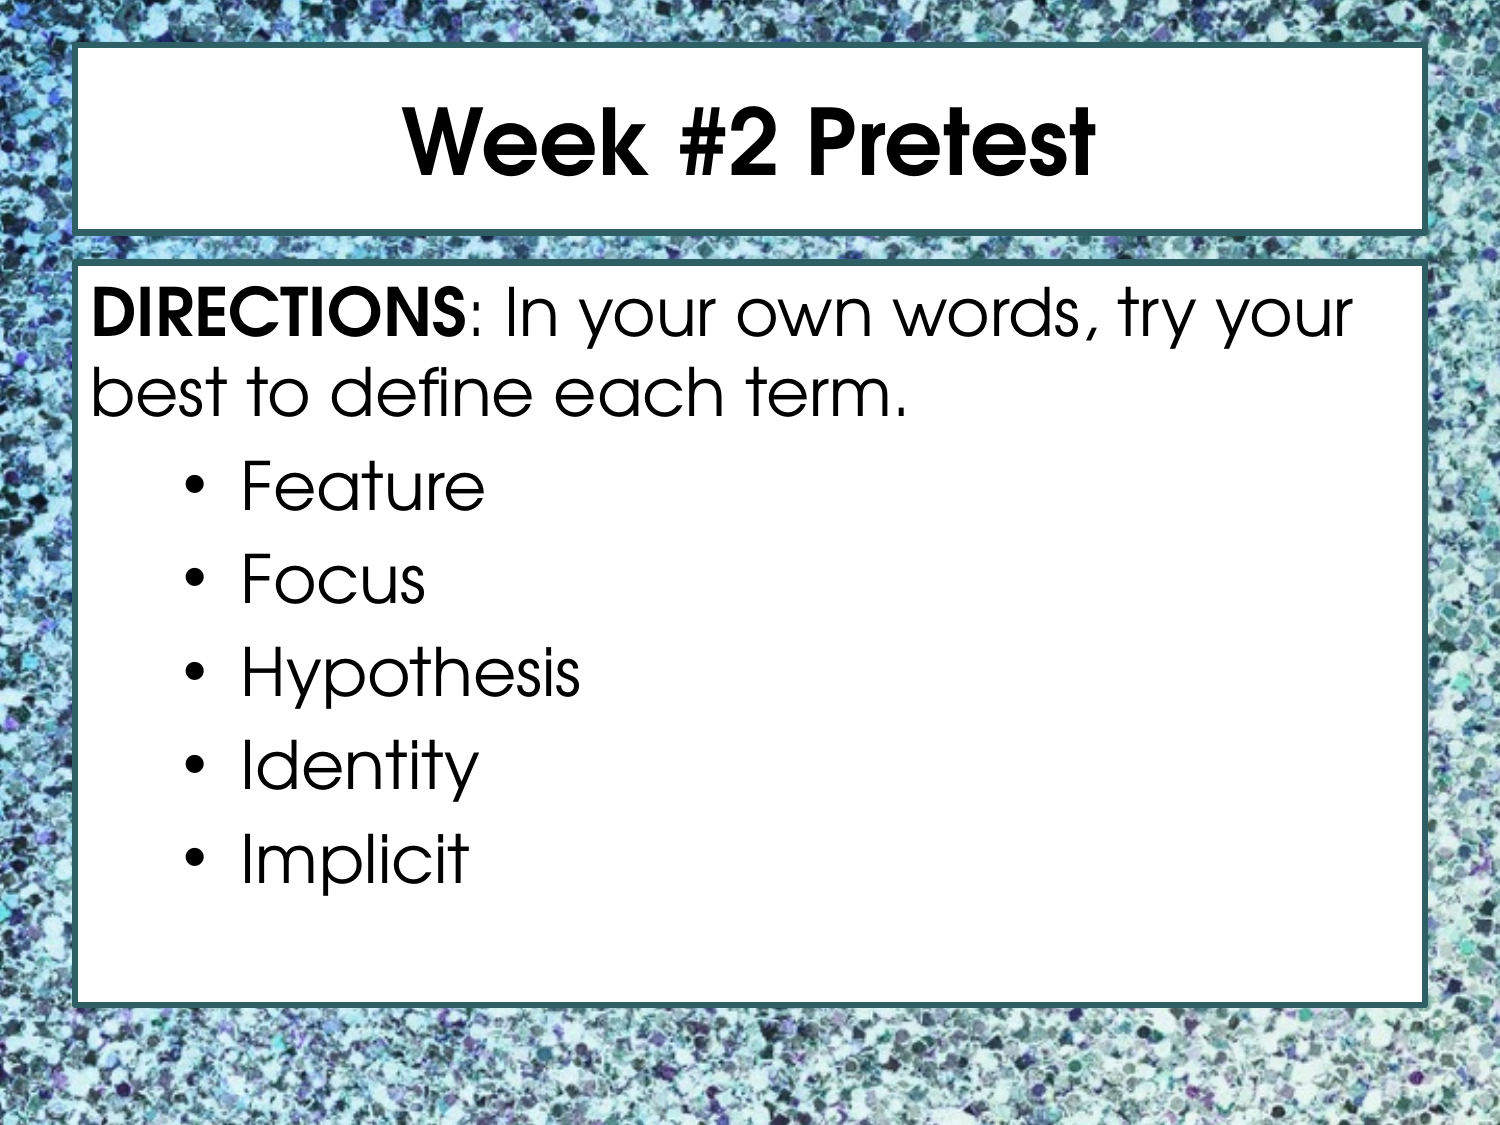

# Week #2 Pretest
DIRECTIONS: In your own words, try your best to define each term.
Feature
Focus
Hypothesis
Identity
Implicit